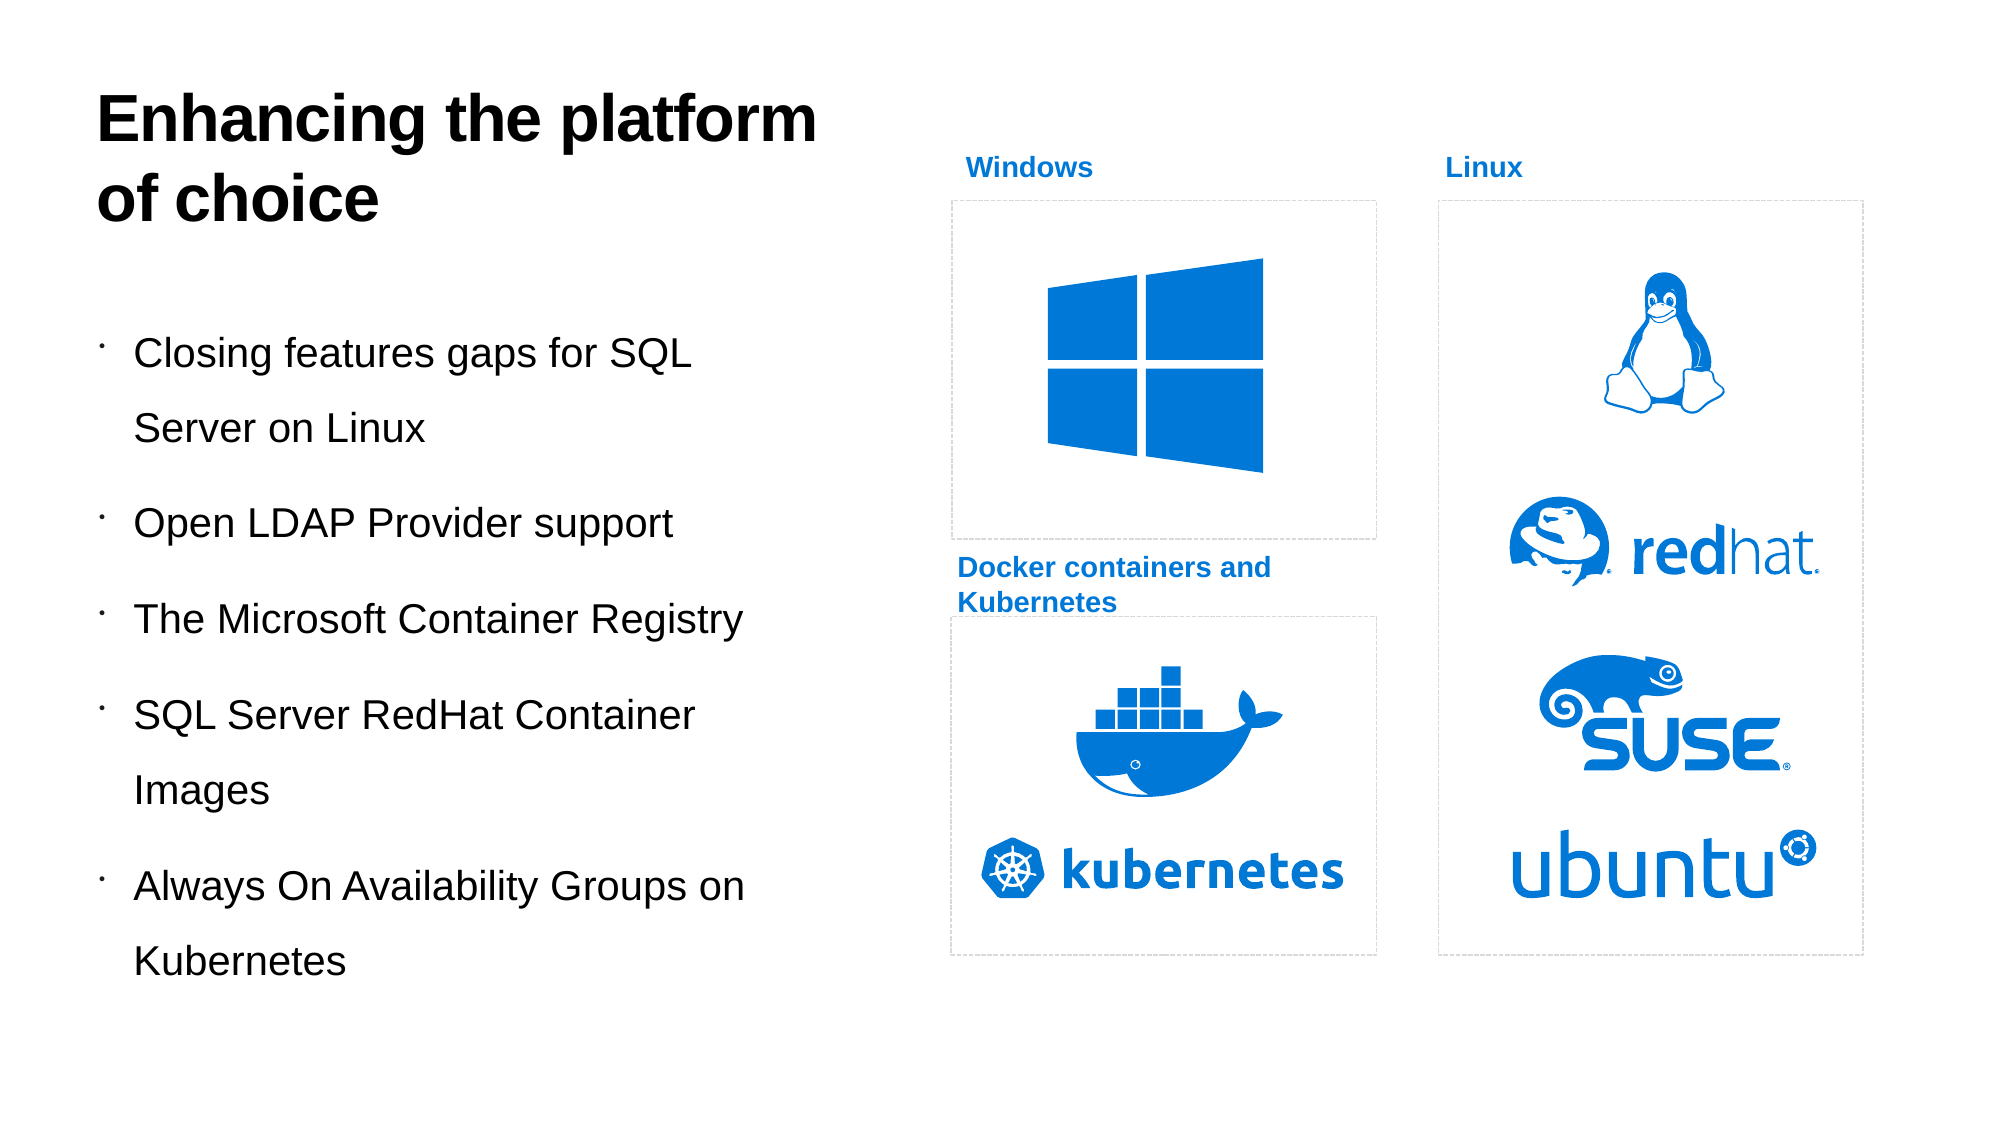

# Enhancing the platform of choice
Windows
Linux

Closing features gaps for SQL Server on Linux
Open LDAP Provider support
The Microsoft Container Registry
SQL Server RedHat Container Images
Always On Availability Groups on Kubernetes

Docker containers and Kubernetes